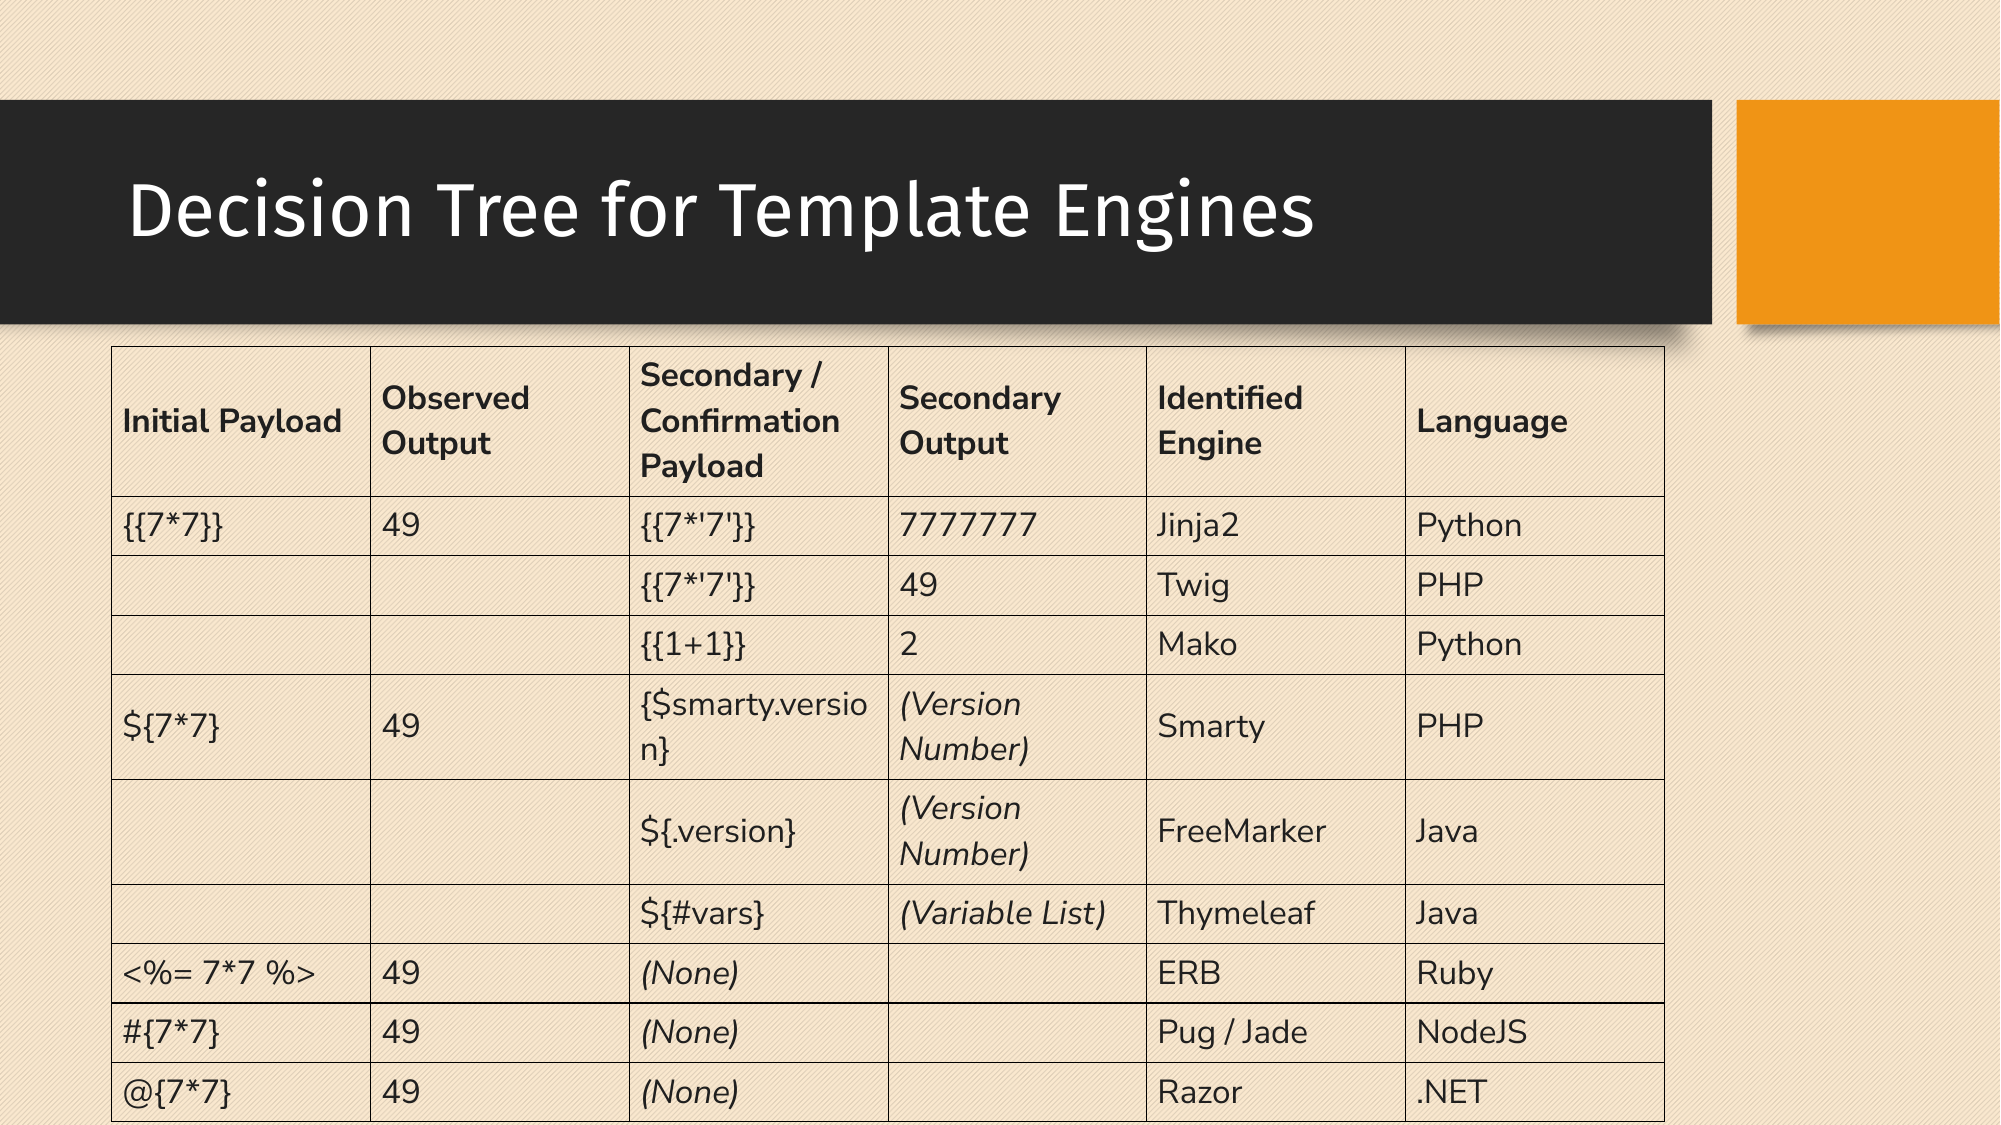

# Decision Tree for Template Engines
| Initial Payload | Observed Output | Secondary / Confirmation Payload | Secondary Output | Identified Engine | Language |
| --- | --- | --- | --- | --- | --- |
| {{7\*7}} | 49 | {{7\*'7'}} | 7777777 | Jinja2 | Python |
|  |  | {{7\*'7'}} | 49 | Twig | PHP |
|  |  | {{1+1}} | 2 | Mako | Python |
| ${7\*7} | 49 | {$smarty.version} | (Version Number) | Smarty | PHP |
|  |  | ${.version} | (Version Number) | FreeMarker | Java |
|  |  | ${#vars} | (Variable List) | Thymeleaf | Java |
| <%= 7\*7 %> | 49 | (None) |  | ERB | Ruby |
| #{7\*7} | 49 | (None) |  | Pug / Jade | NodeJS |
| @{7\*7} | 49 | (None) |  | Razor | .NET |